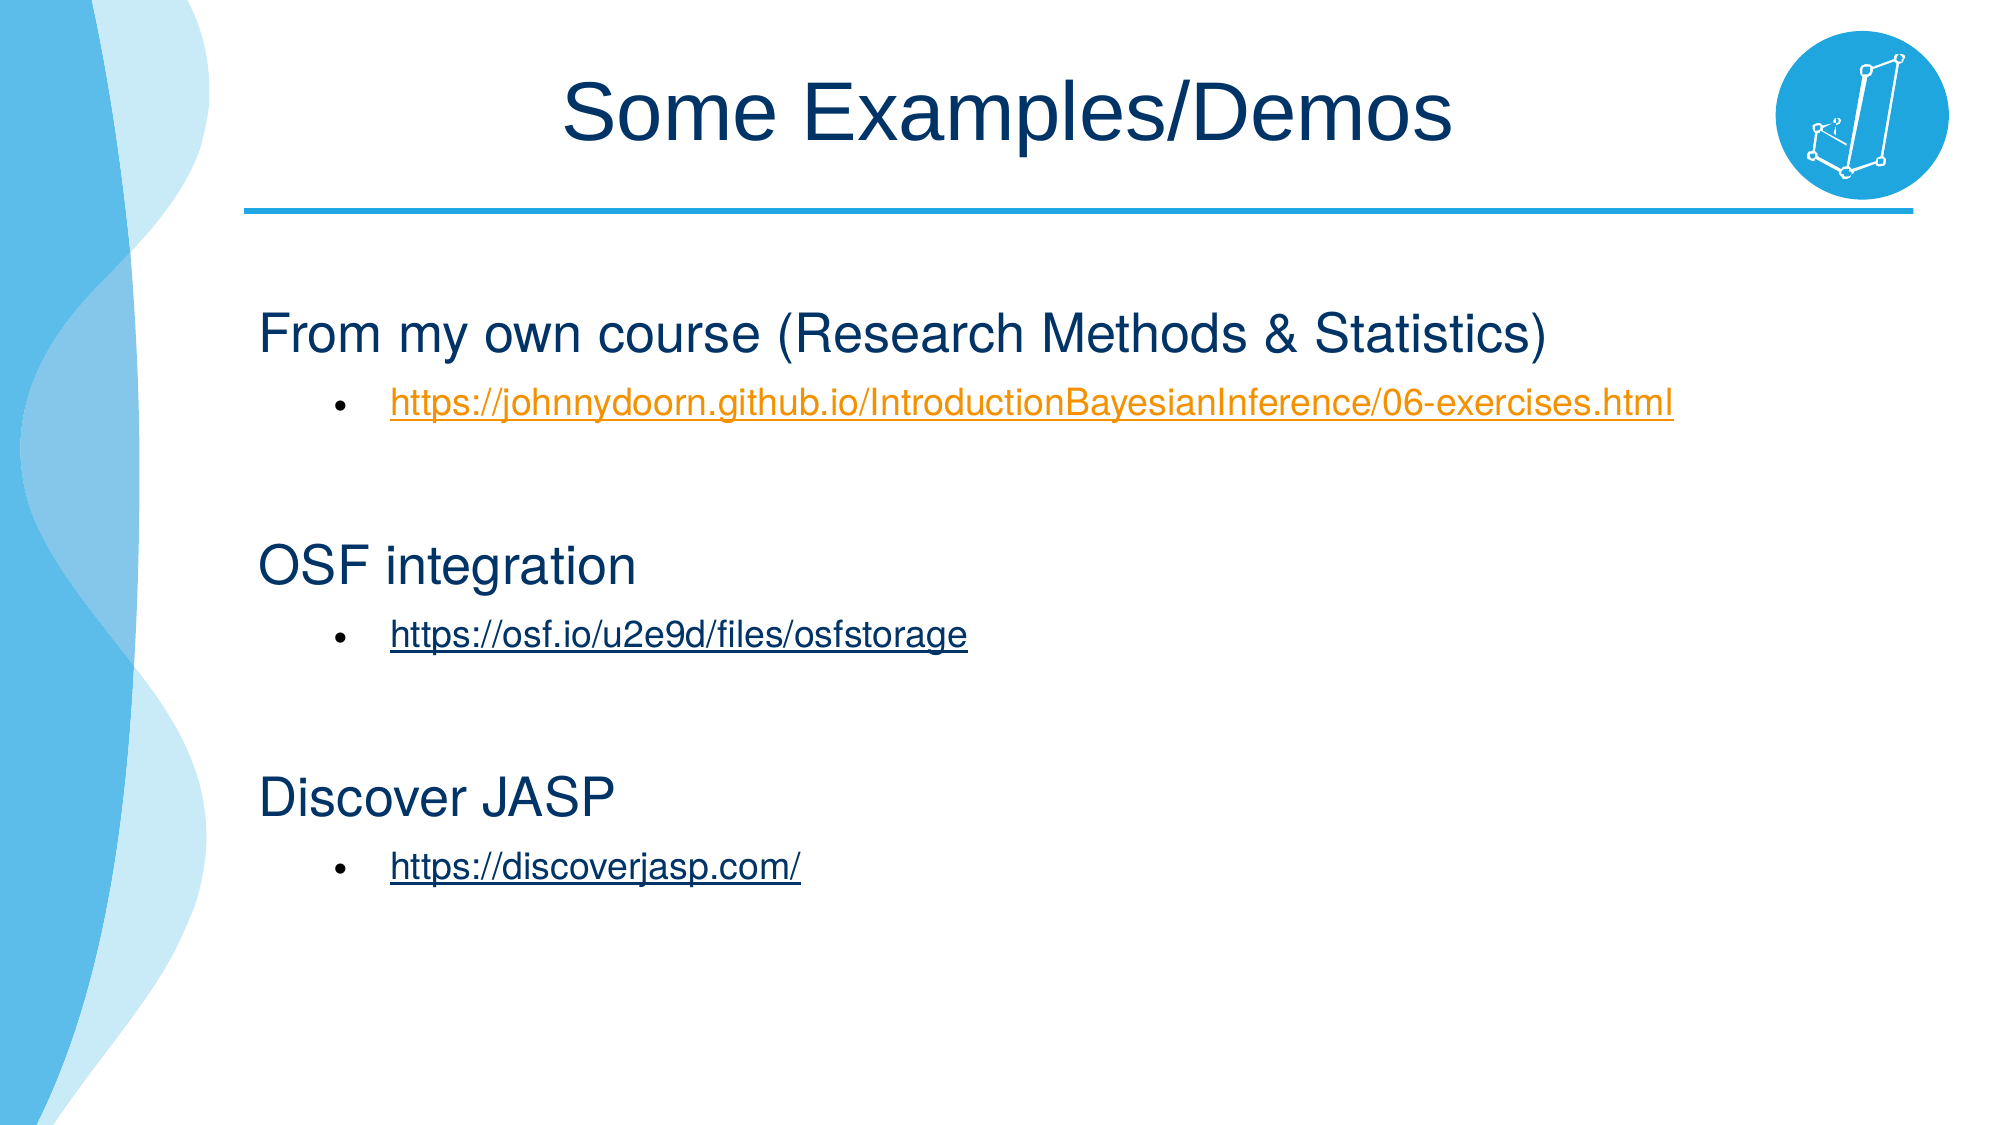

# Some Examples/Demos
From my own course (Research Methods & Statistics)
https://johnnydoorn.github.io/IntroductionBayesianInference/06-exercises.html

OSF integration
https://osf.io/u2e9d/files/osfstorage

Discover JASP
https://discoverjasp.com/